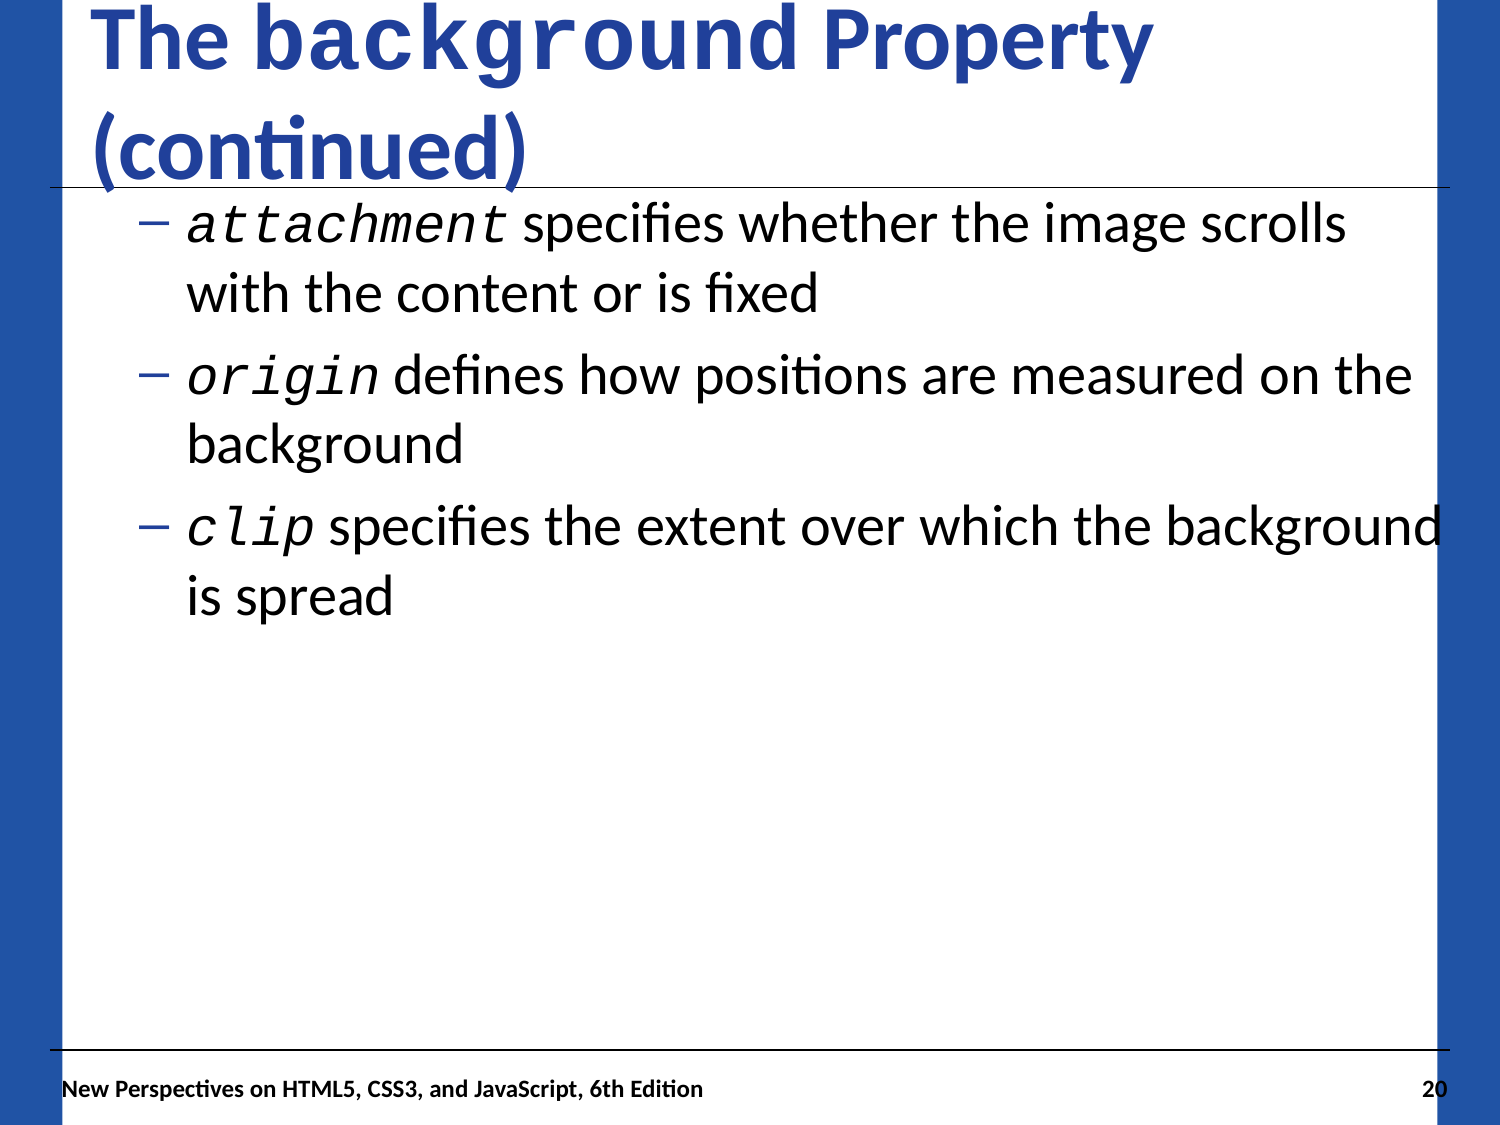

# The background Property (continued)
attachment specifies whether the image scrolls with the content or is fixed
origin defines how positions are measured on the background
clip specifies the extent over which the background is spread
New Perspectives on HTML5, CSS3, and JavaScript, 6th Edition
20